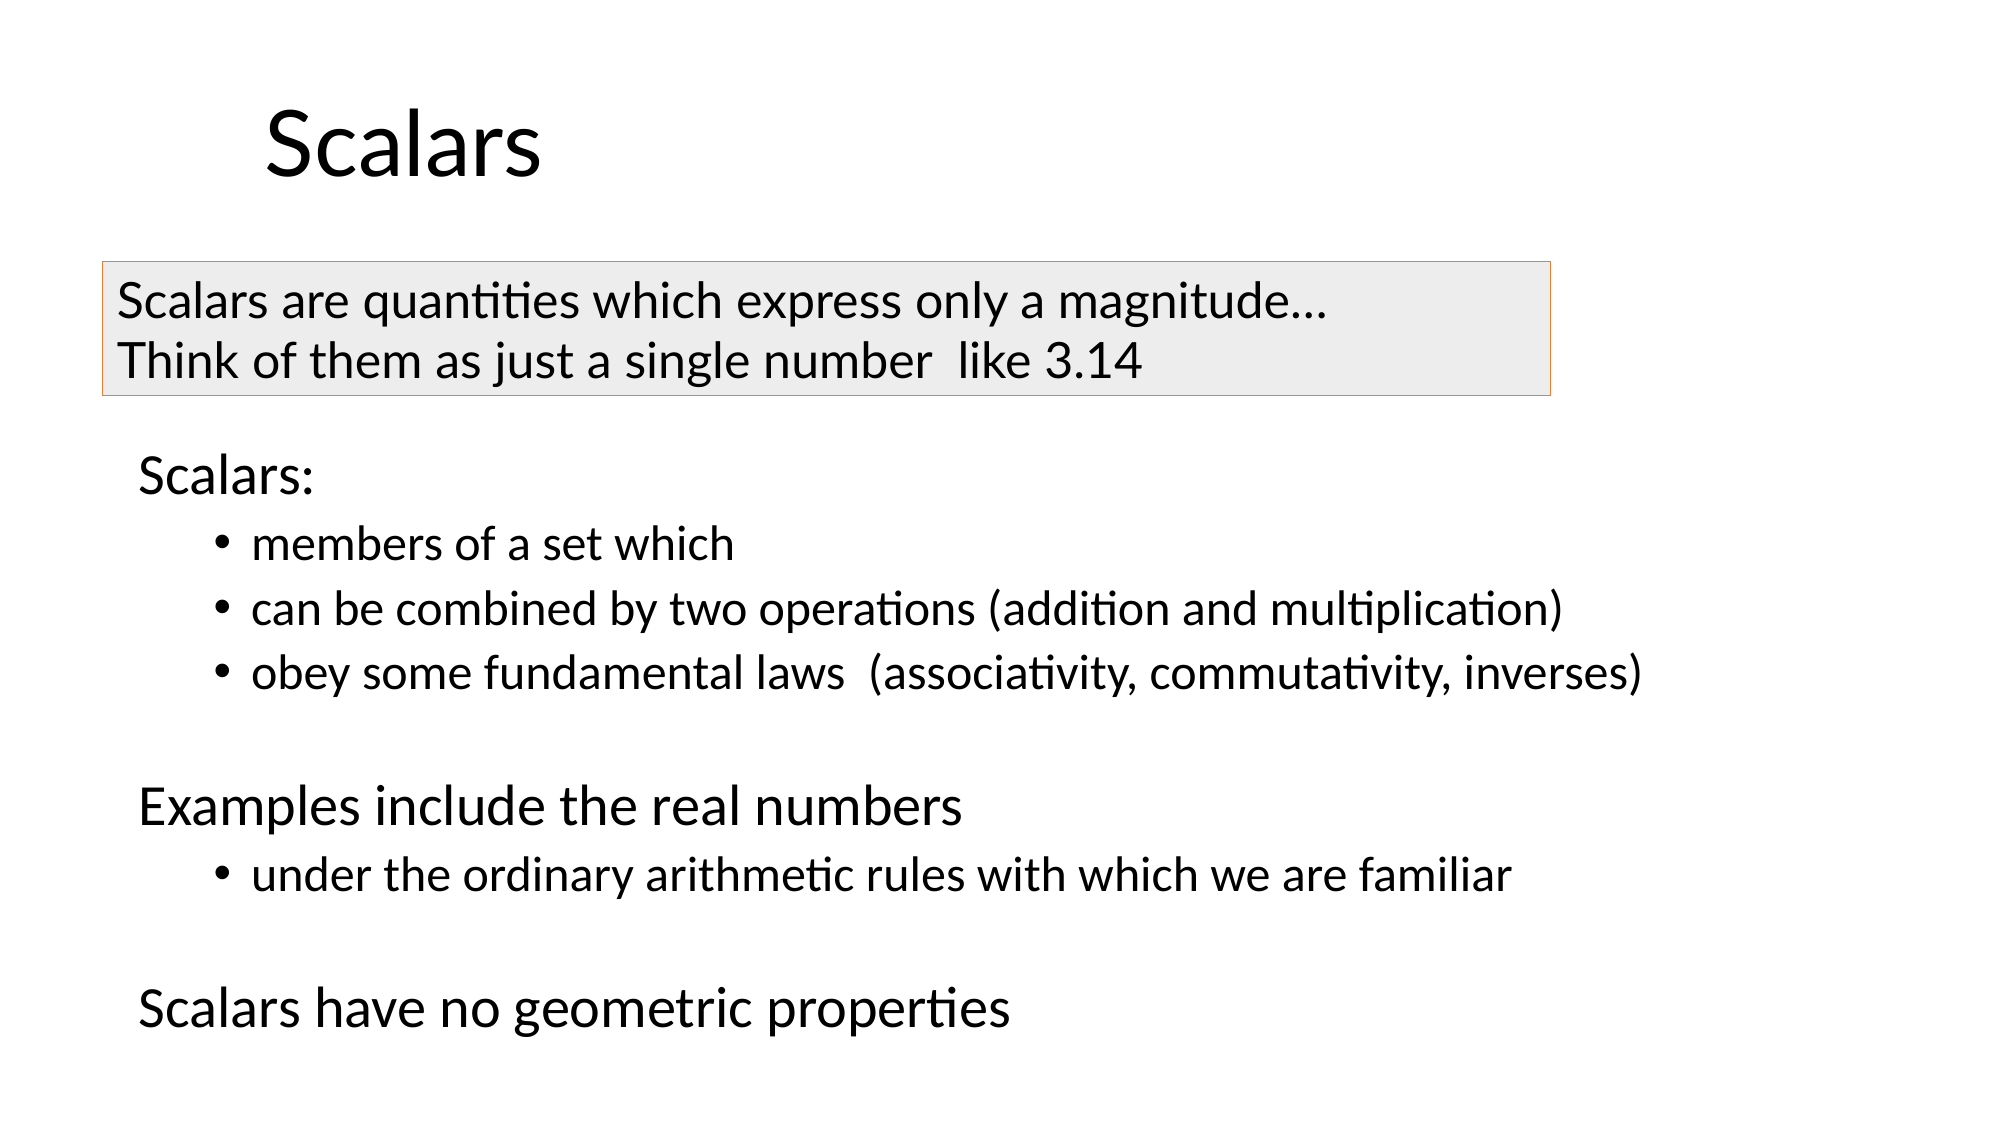

# Scalars
Scalars are quantities which express only a magnitude…
Think of them as just a single number  like 3.14

Scalars:
members of a set which
can be combined by two operations (addition and multiplication)
obey some fundamental laws  (associativity, commutativity, inverses)
Examples include the real numbers
under the ordinary arithmetic rules with which we are familiar
Scalars have no geometric properties